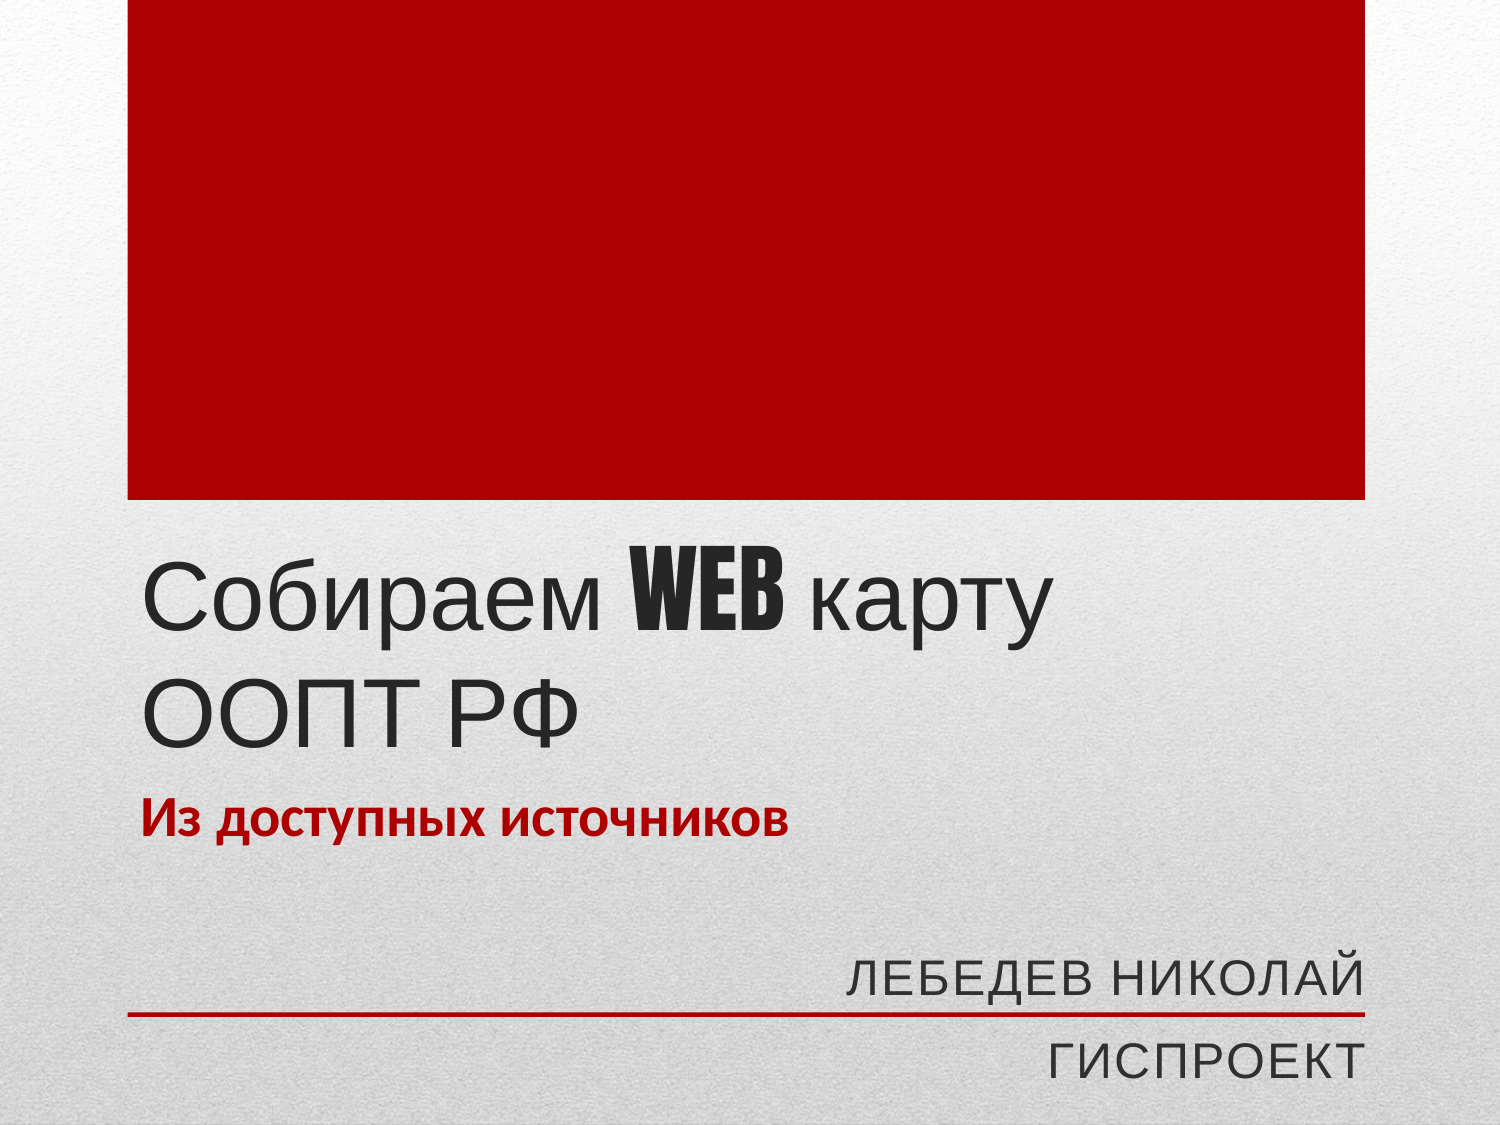

# Собираем WEB карту     ООПТ РФ
Из доступных источников
Лебедев НИКОЛАЙ
ГИСпроект